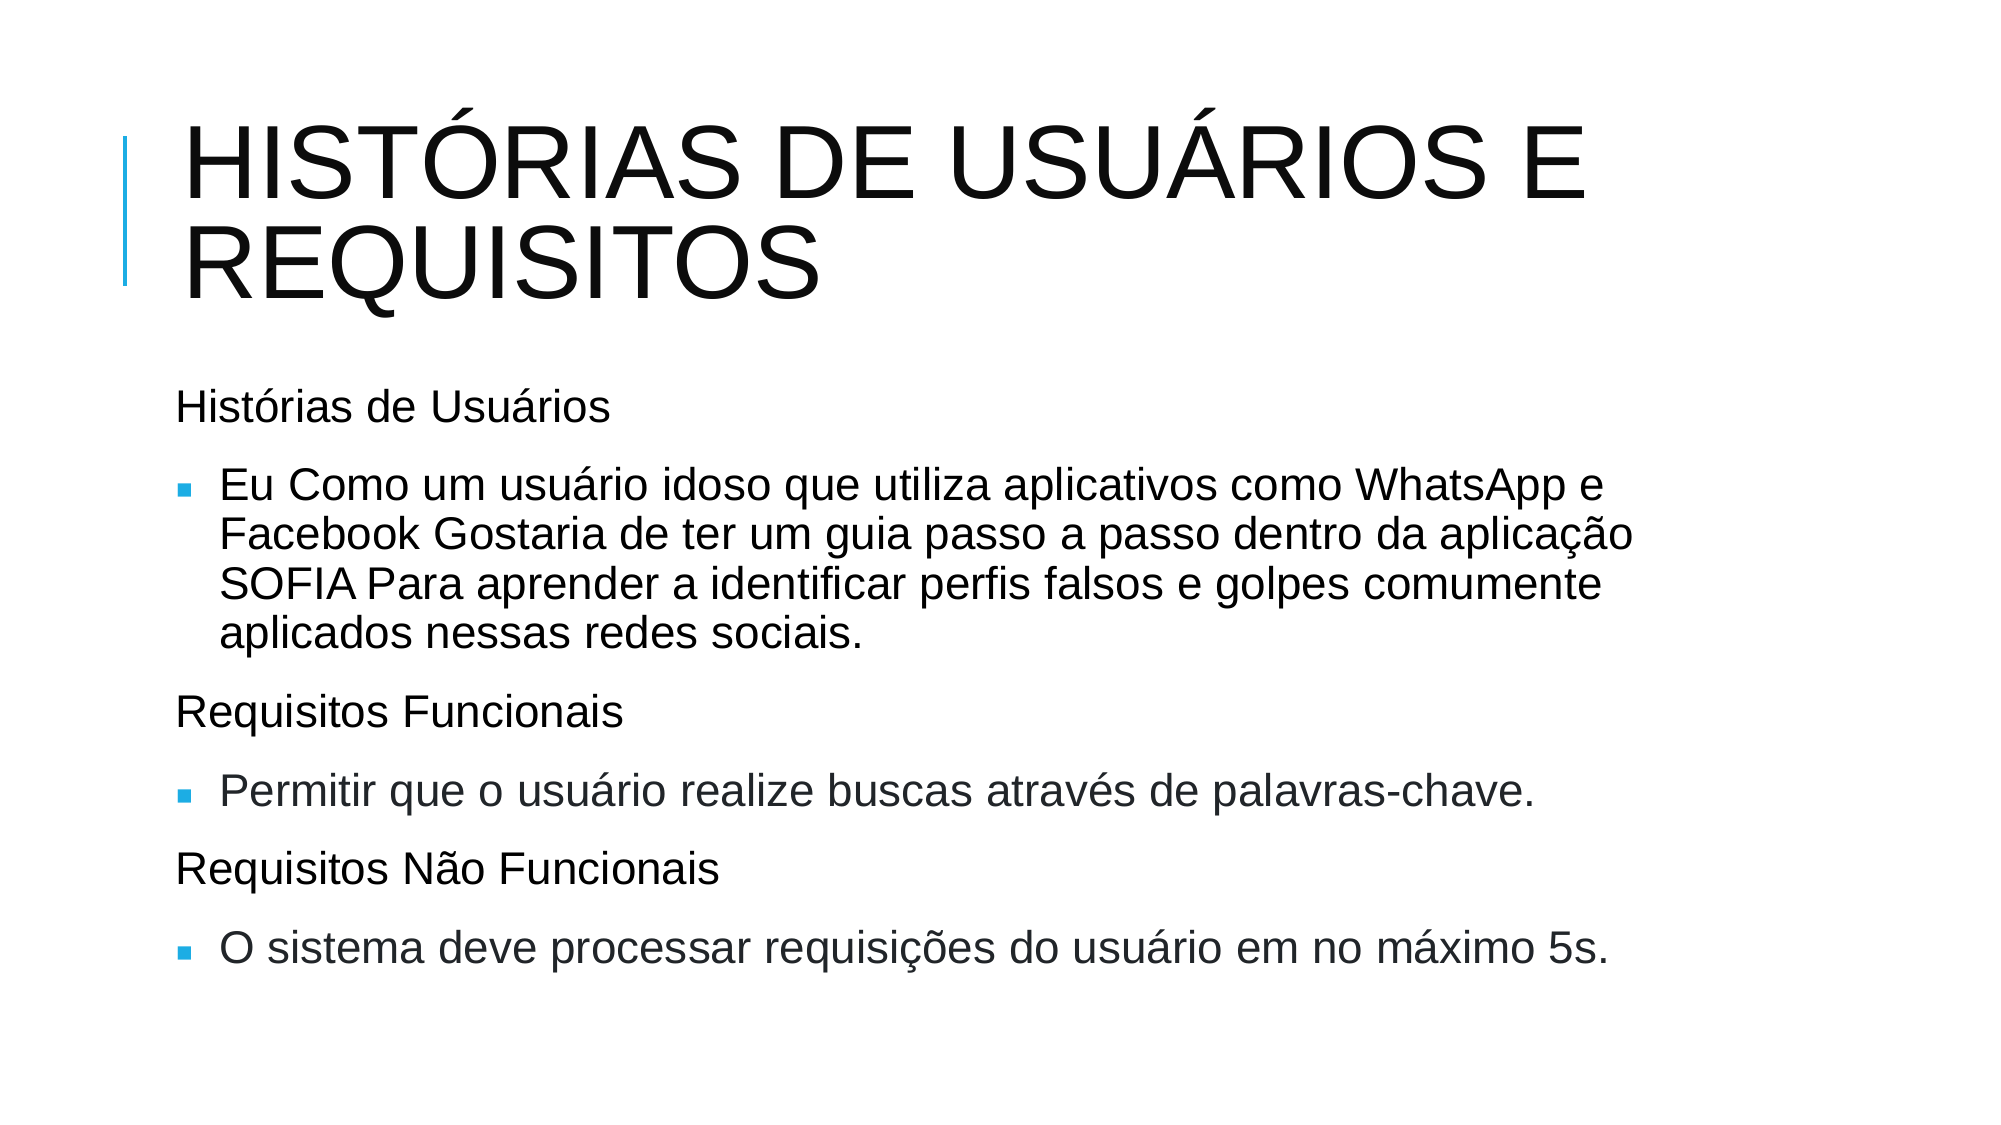

# HISTÓRIAS DE USUÁRIOS E REQUISITOS
Histórias de Usuários
Eu Como um usuário idoso que utiliza aplicativos como WhatsApp e Facebook Gostaria de ter um guia passo a passo dentro da aplicação SOFIA Para aprender a identificar perfis falsos e golpes comumente aplicados nessas redes sociais.
Requisitos Funcionais
Permitir que o usuário realize buscas através de palavras-chave.
Requisitos Não Funcionais
O sistema deve processar requisições do usuário em no máximo 5s.